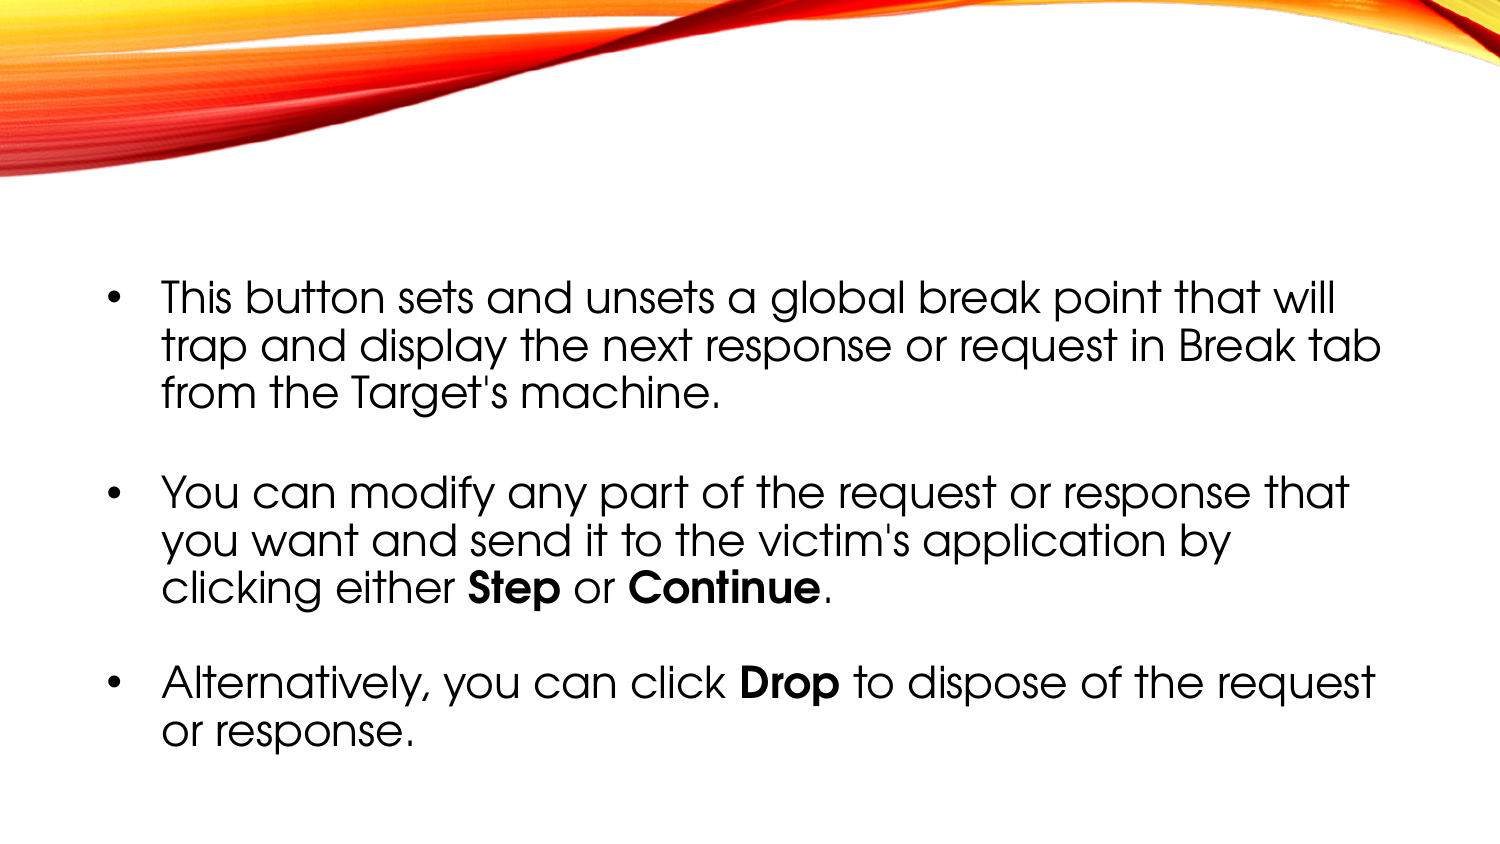

This button sets and unsets a global break point that will trap and display the next response or request in Break tab from the Target's machine.
You can modify any part of the request or response that you want and send it to the victim's application by clicking either Step or Continue.
Alternatively, you can click Drop to dispose of the request or response.